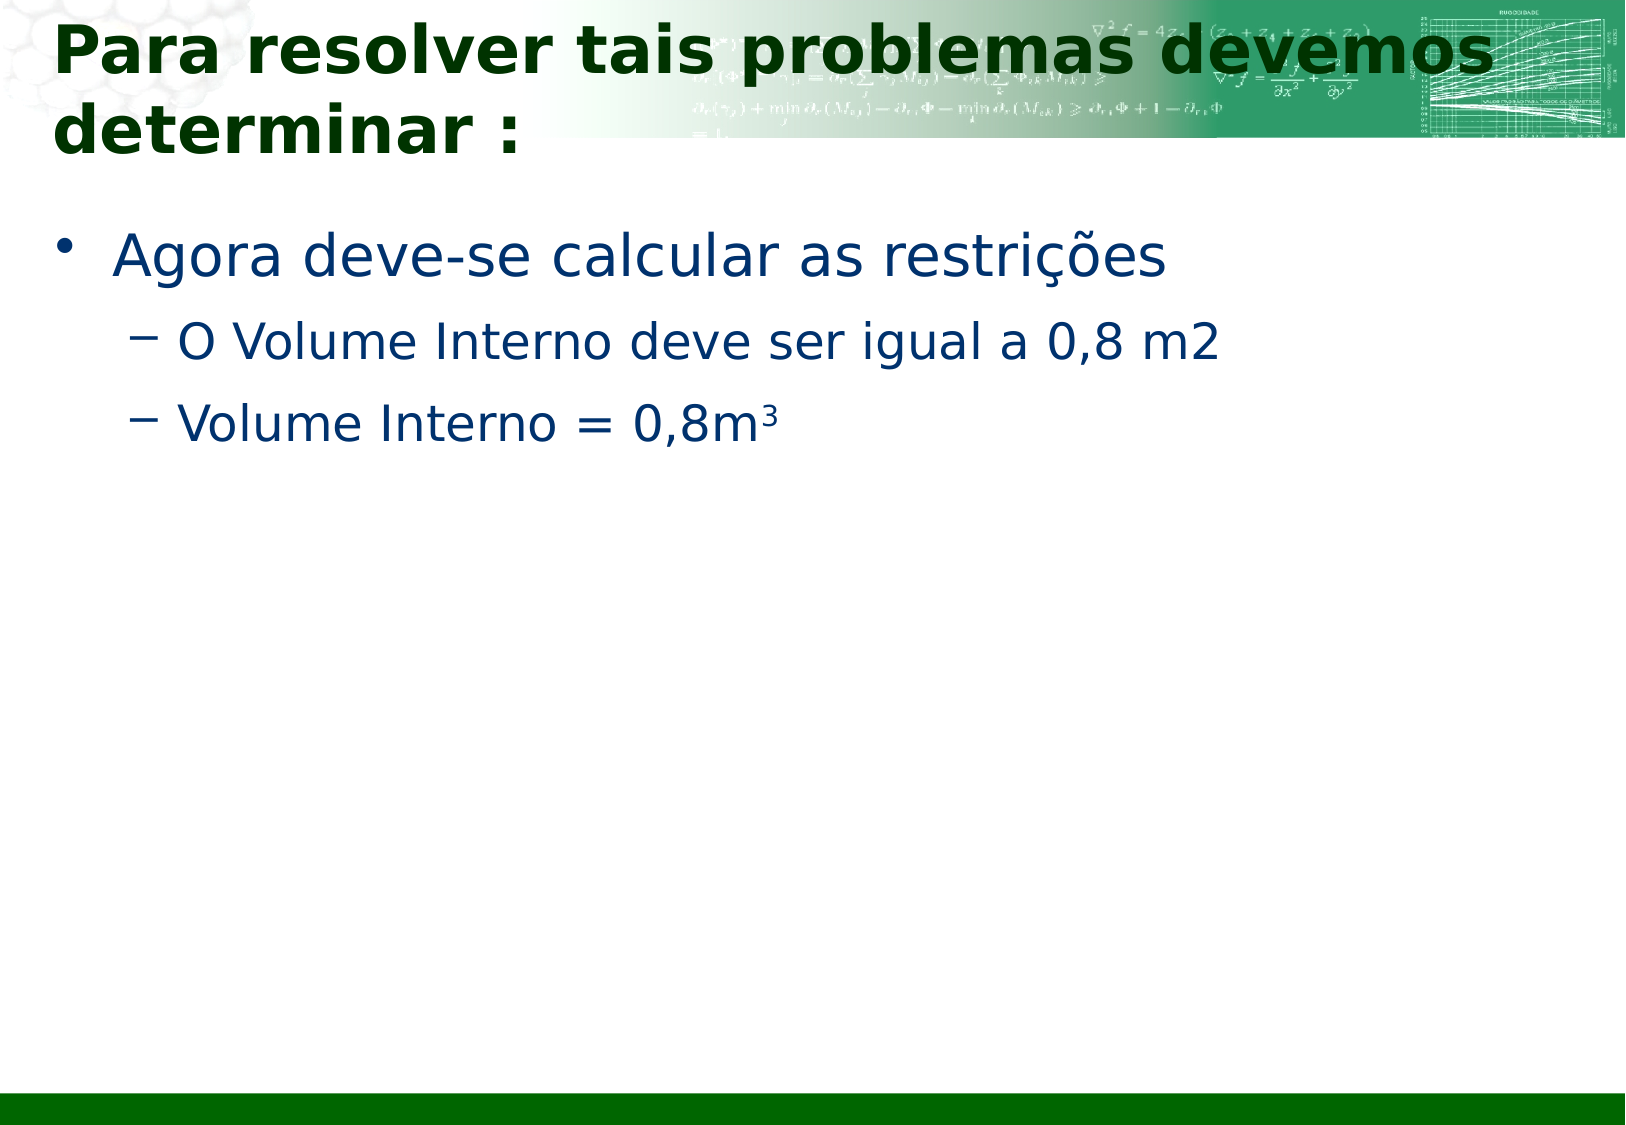

# Para resolver tais problemas devemos determinar :
Agora deve-se calcular as restrições
O Volume Interno deve ser igual a 0,8 m2
Volume Interno = 0,8m3